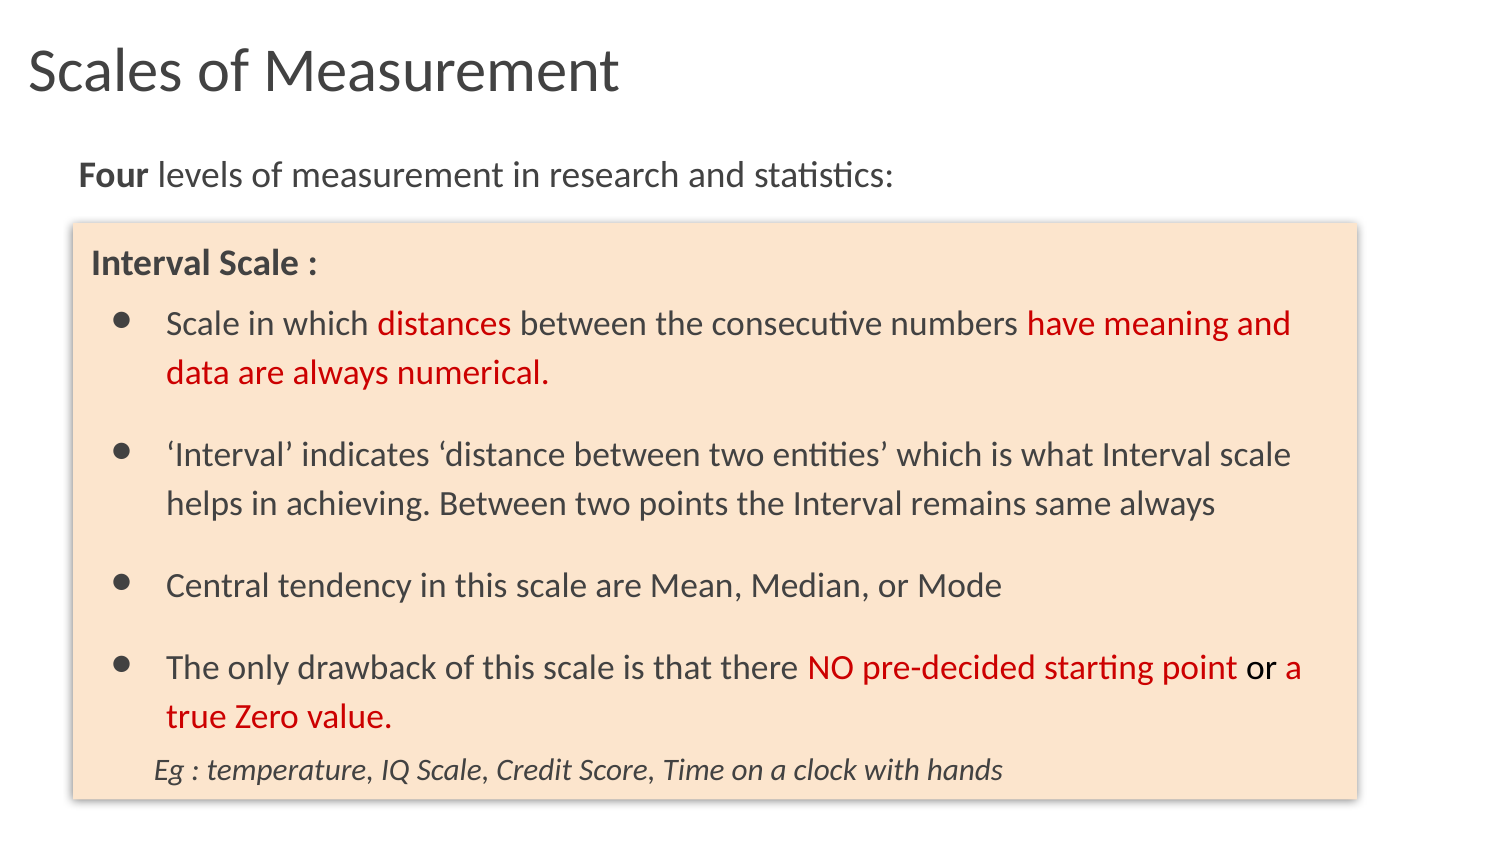

# Scales of Measurement
Four levels of measurement in research and statistics:
Interval Scale :

Scale in which distances between the consecutive numbers have meaning and data are always numerical.
‘Interval’ indicates ‘distance between two entities’ which is what Interval scale helps in achieving. Between two points the Interval remains same always
Central tendency in this scale are Mean, Median, or Mode
The only drawback of this scale is that there NO pre-decided starting point or a true Zero value.
Eg : temperature, IQ Scale, Credit Score, Time on a clock with hands